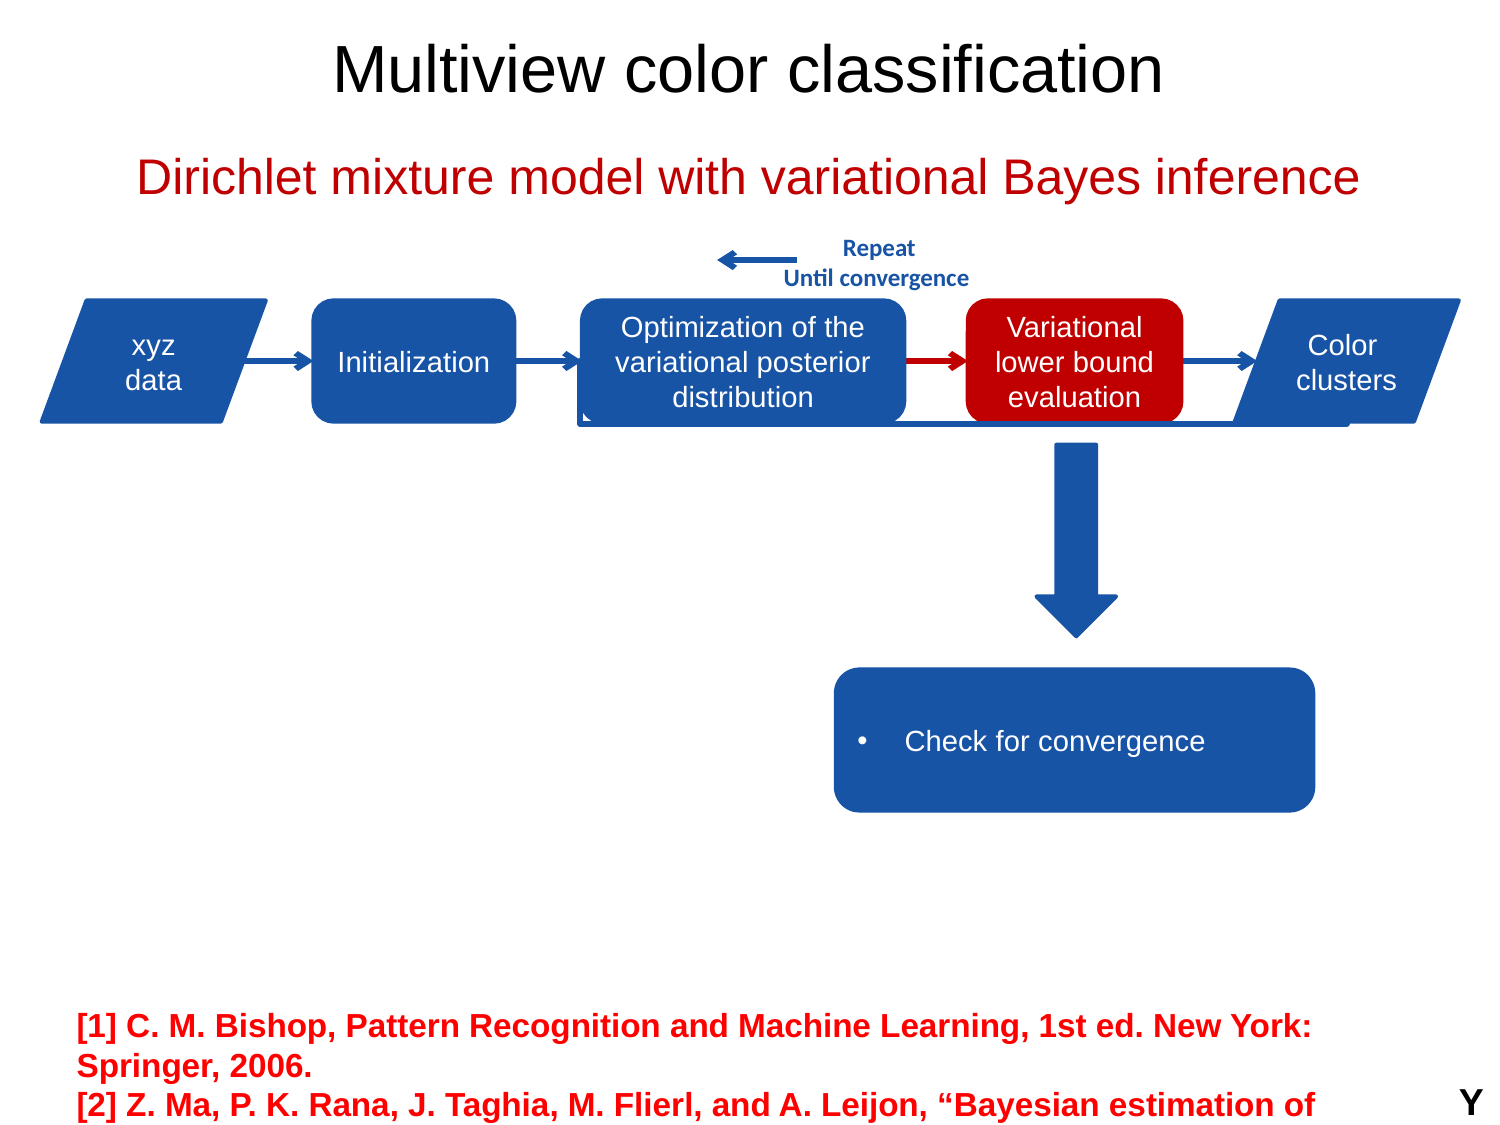

Multiview color classification
Dirichlet mixture model with variational Bayes inference
Repeat
Until convergence

Initialization

Optimization of the variational posterior distribution
Variational lower bound evaluation
Color
clusters
xyz
data

Check for convergence
[1] C. M. Bishop, Pattern Recognition and Machine Learning, 1st ed. New York: Springer, 2006.
[2] Z. Ma, P. K. Rana, J. Taghia, M. Flierl, and A. Leijon, “Bayesian estimation of Dirichlet mixture model with variational inference,” IEEE Trans. PAMI, submitted, 2013.
Y